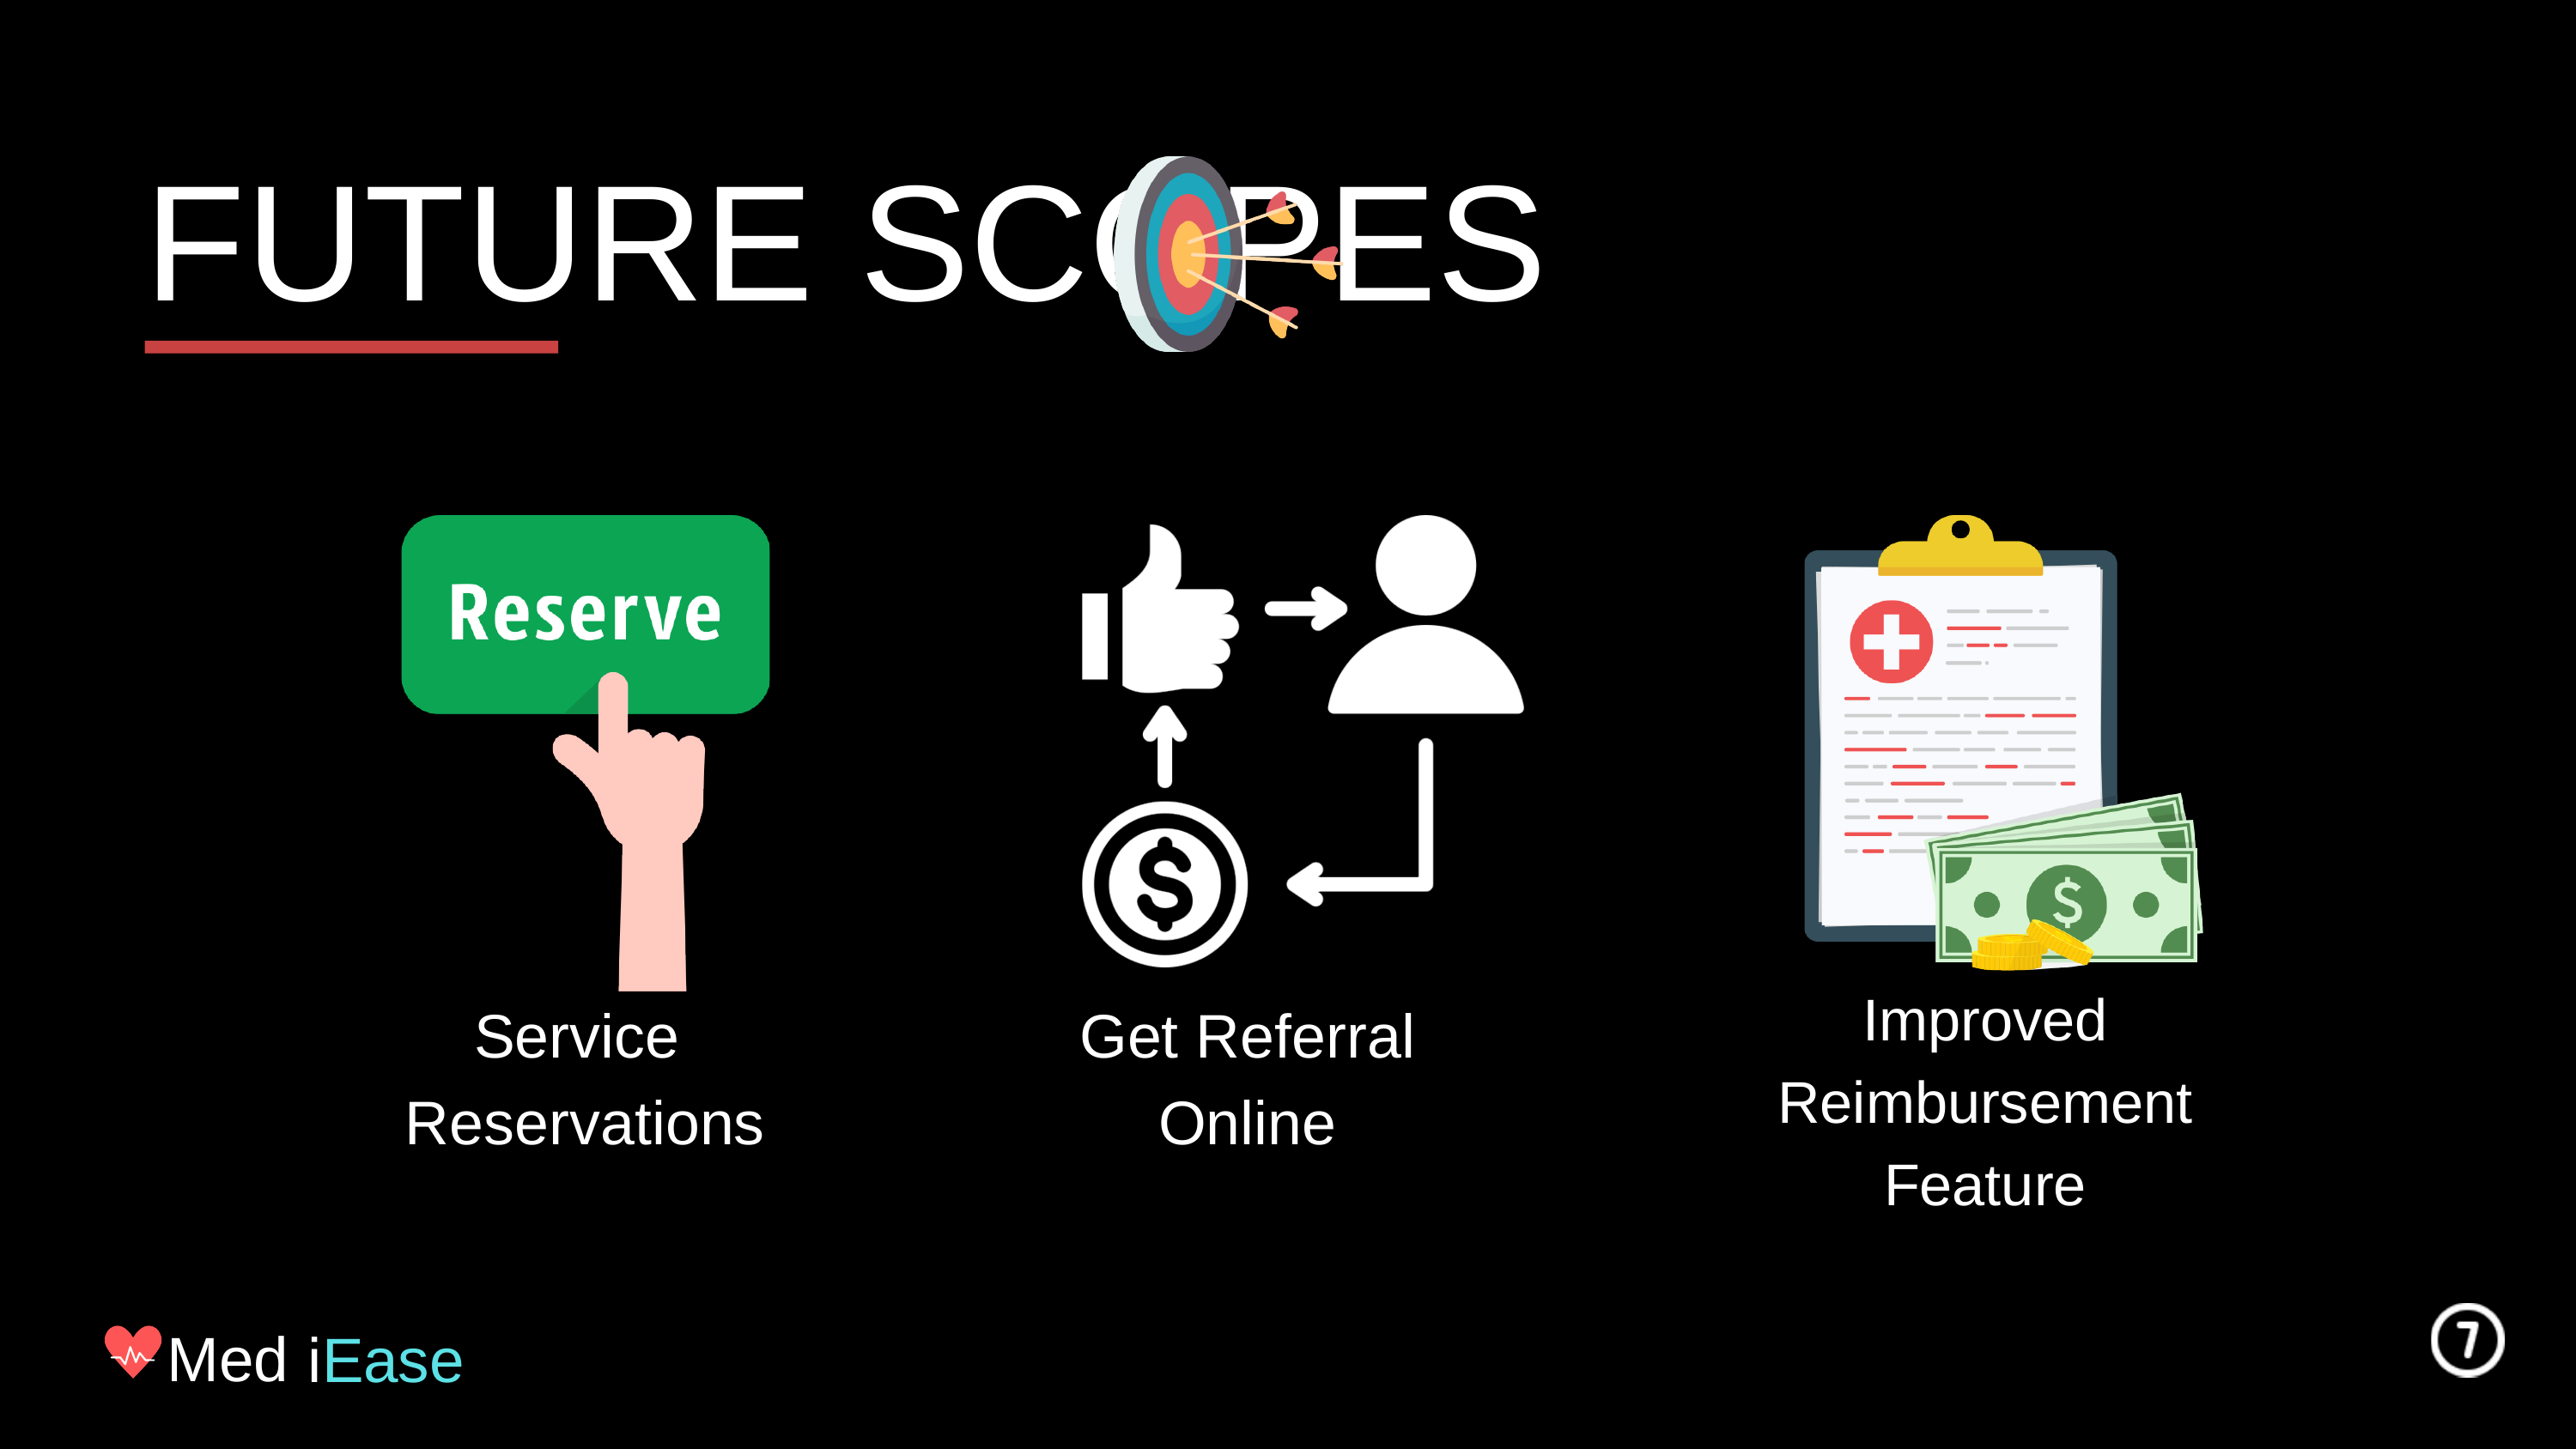

FUTURE SCOPES

Service
Reservations

Get Referral Online

Improved Reimbursement Feature

Med
iEase